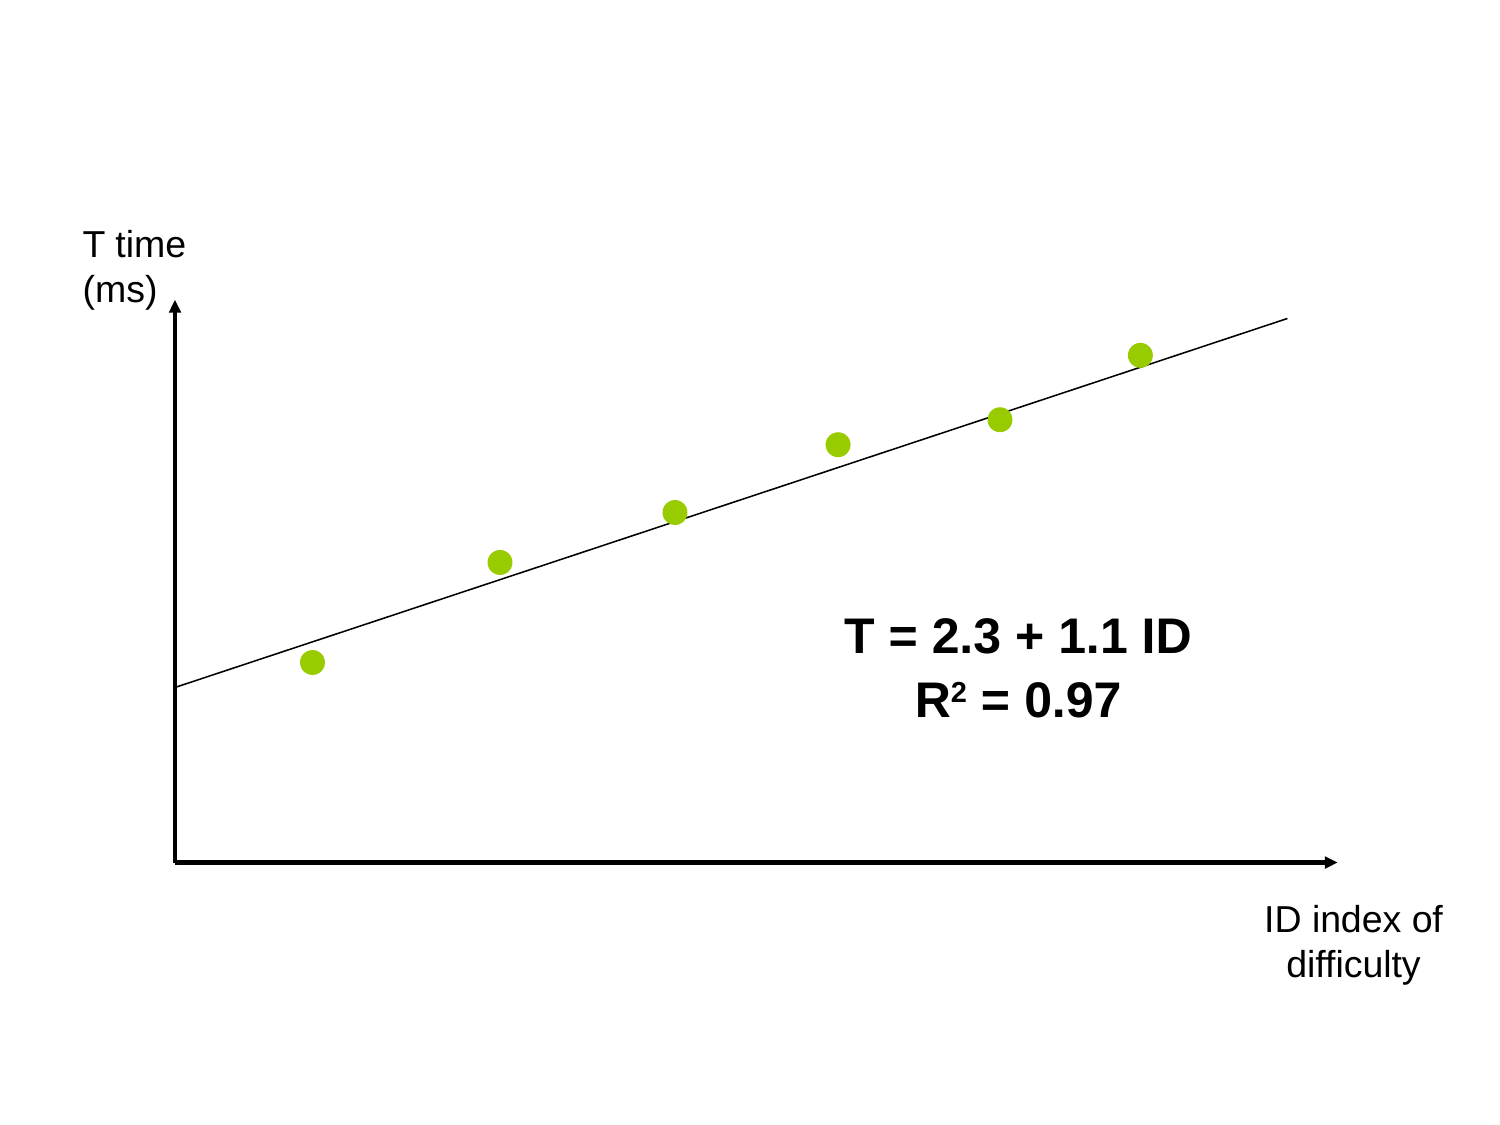

T time
(ms)

T = 2.3 + 1.1 ID
R2 = 0.97

ID index of difficulty